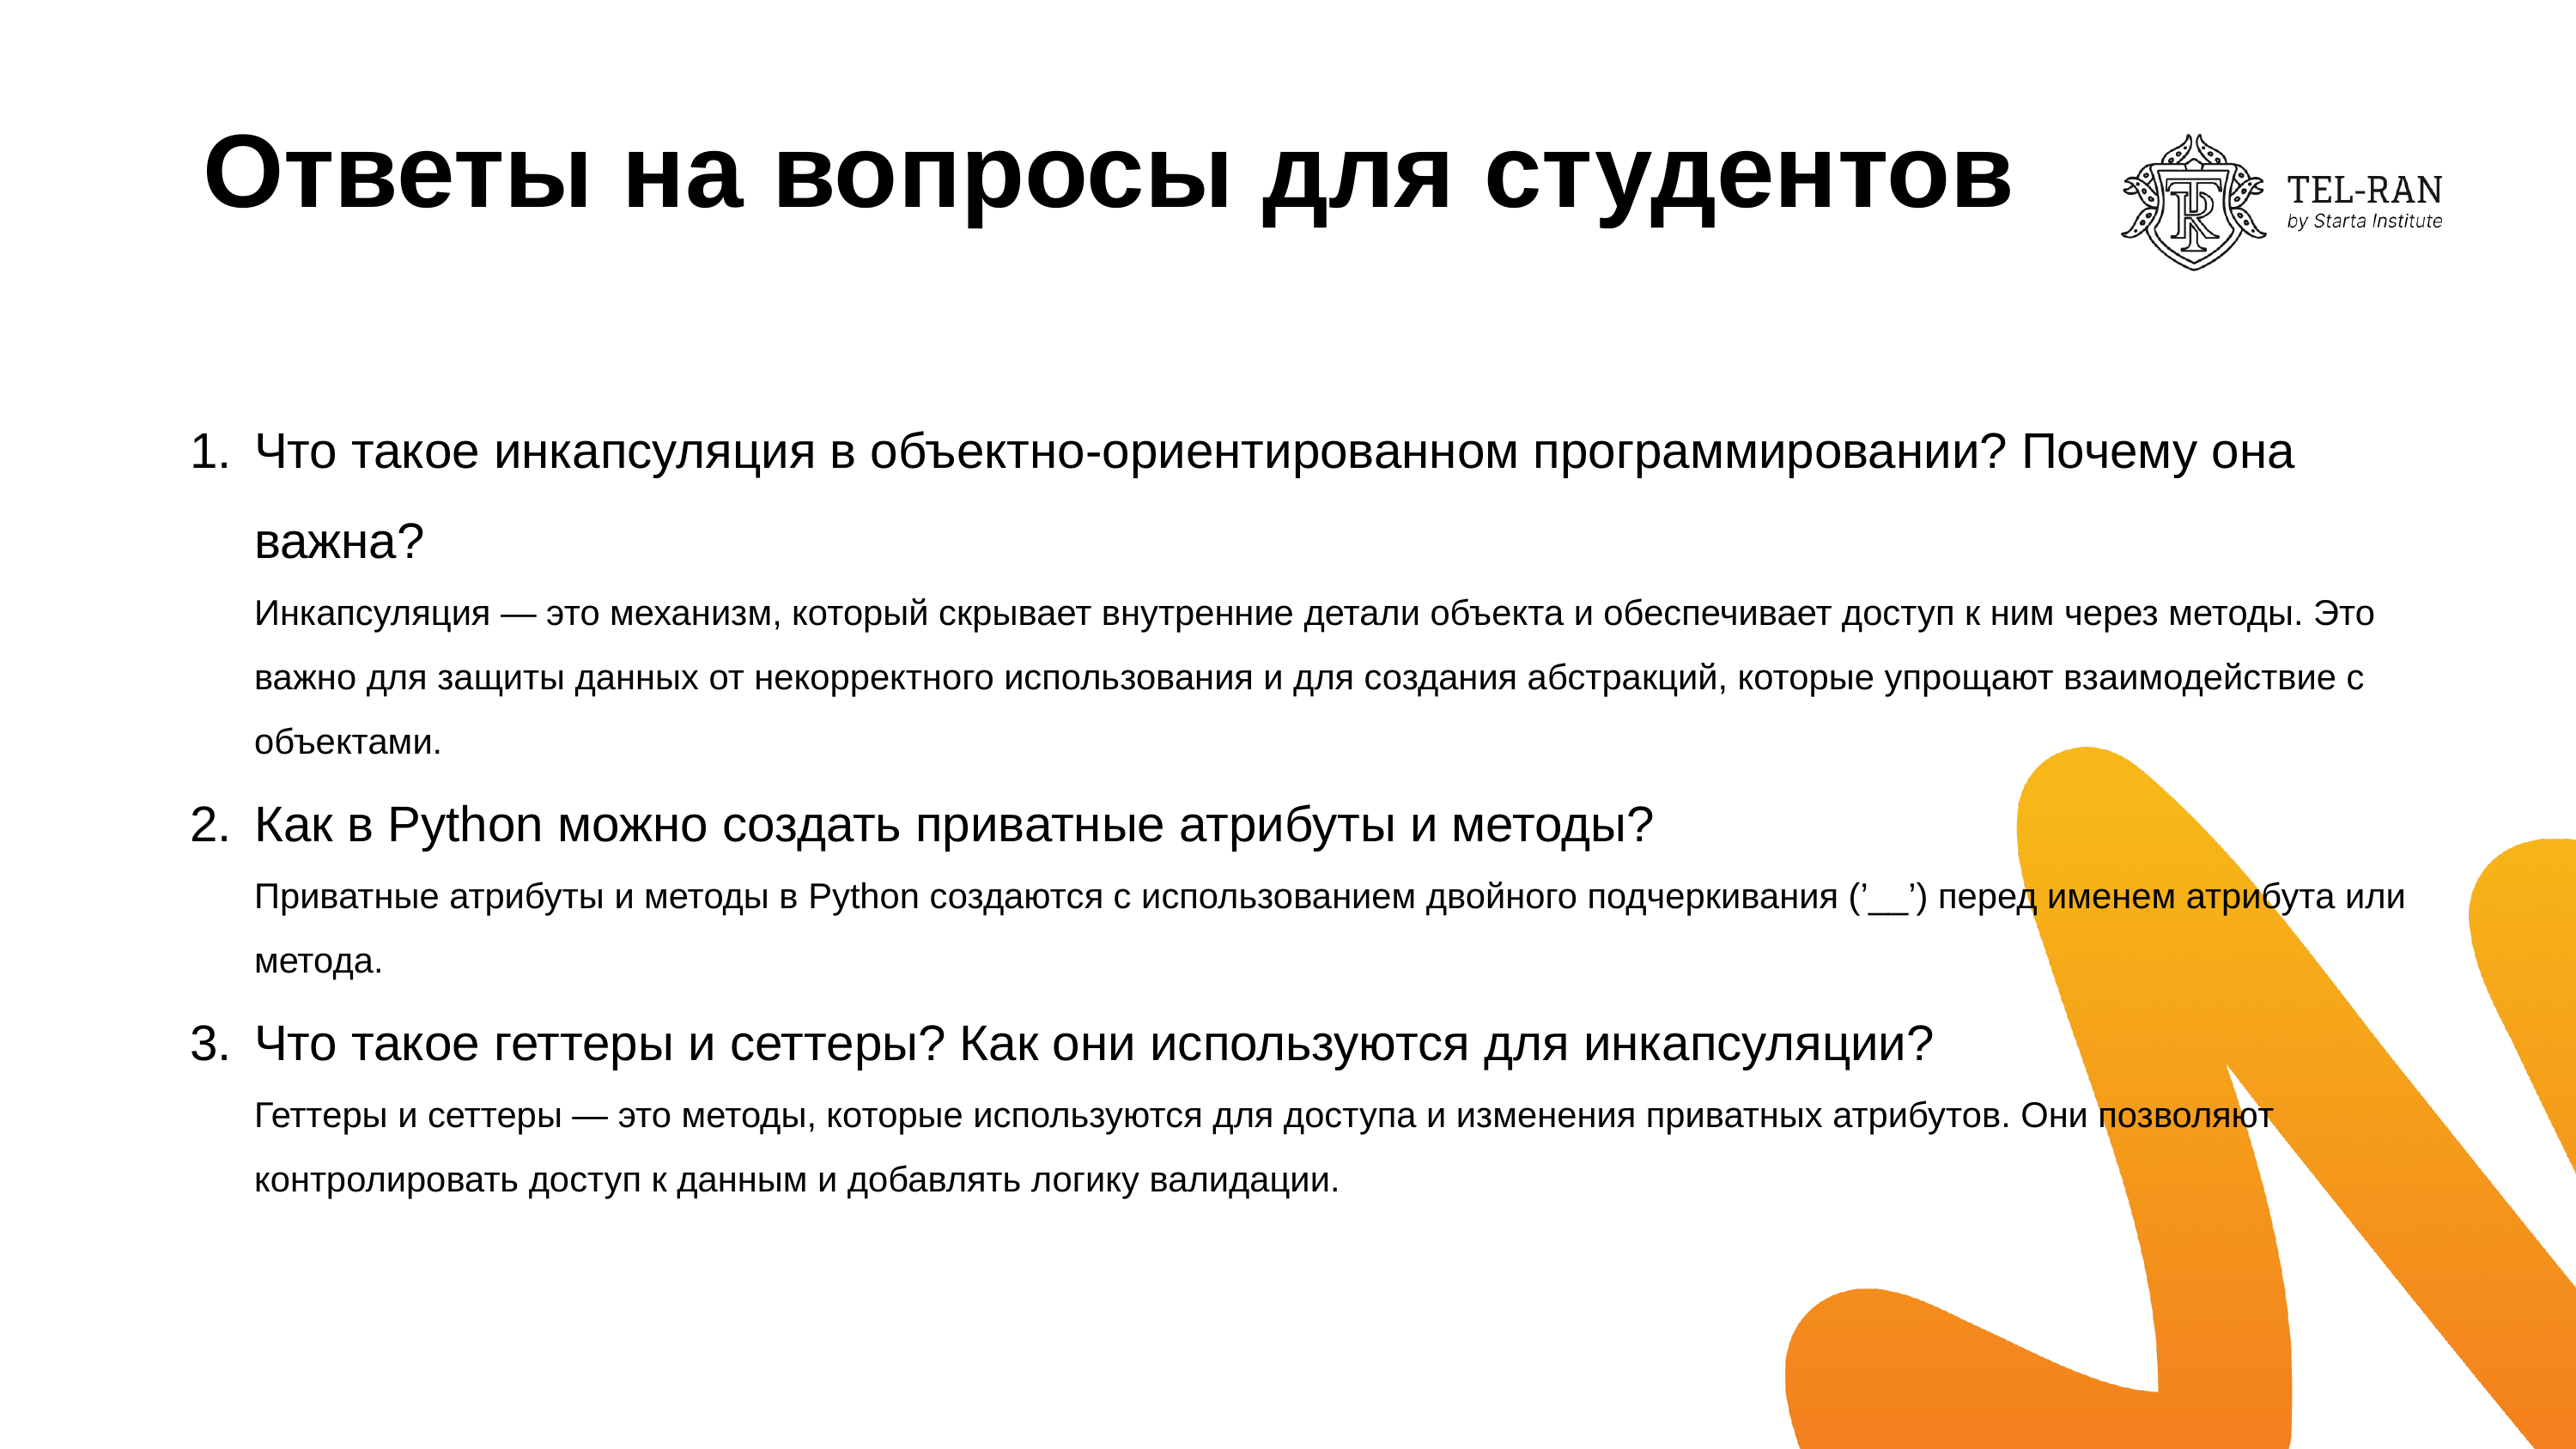

# Ответы на вопросы для студентов
Что такое инкапсуляция в объектно-ориентированном программировании? Почему она важна?
Инкапсуляция — это механизм, который скрывает внутренние детали объекта и обеспечивает доступ к ним через методы. Это важно для защиты данных от некорректного использования и для создания абстракций, которые упрощают взаимодействие с объектами.
Как в Python можно создать приватные атрибуты и методы?
Приватные атрибуты и методы в Python создаются с использованием двойного подчеркивания (’__’) перед именем атрибута или метода.
Что такое геттеры и сеттеры? Как они используются для инкапсуляции?
Геттеры и сеттеры — это методы, которые используются для доступа и изменения приватных атрибутов. Они позволяют контролировать доступ к данным и добавлять логику валидации.